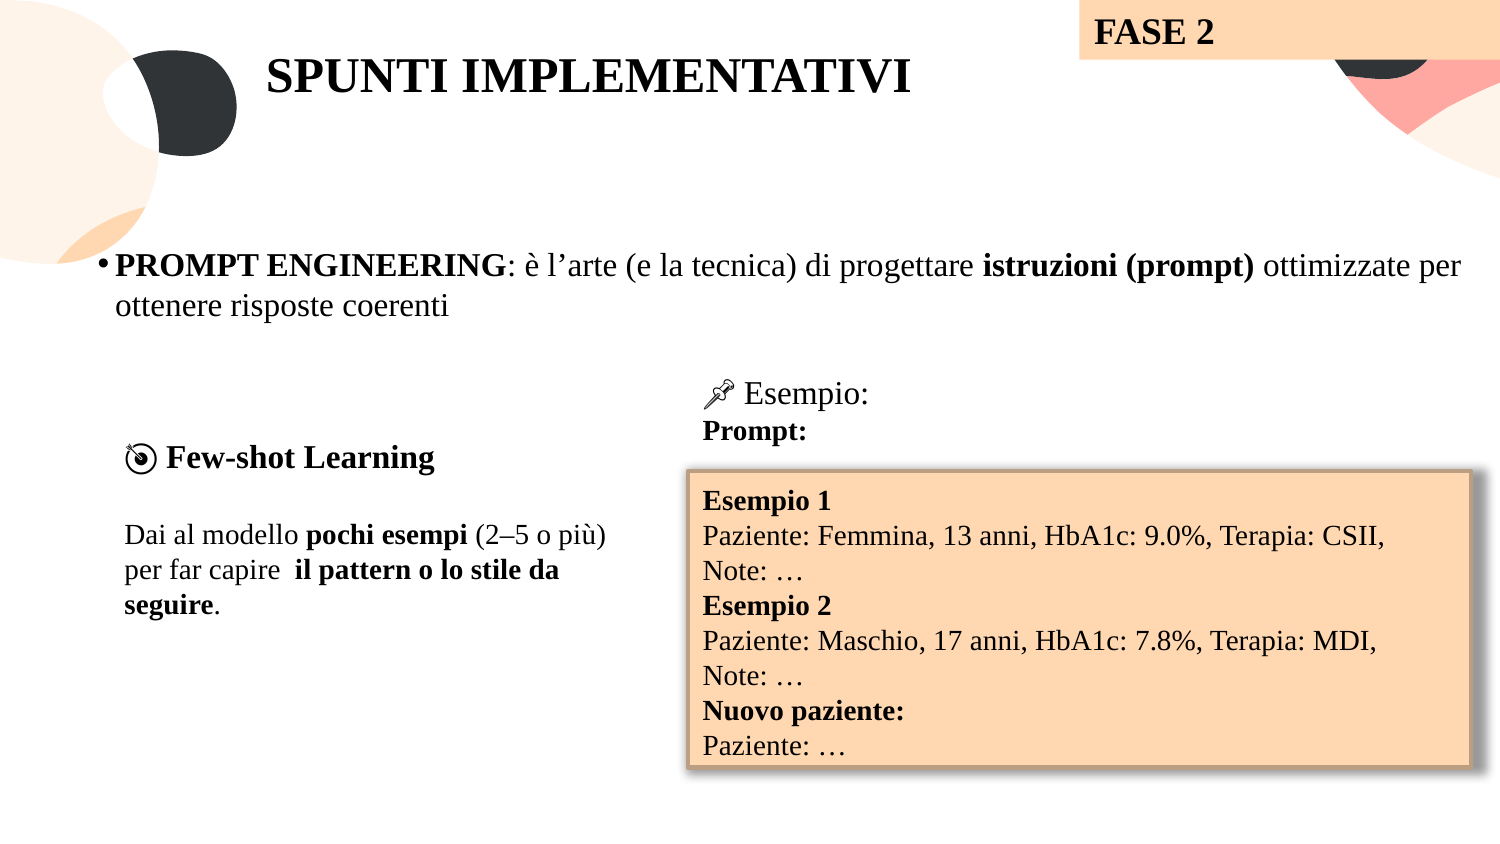

FASE 2
SPUNTI IMPLEMENTATIVI
PROMPT ENGINEERING: è l’arte (e la tecnica) di progettare istruzioni (prompt) ottimizzate per ottenere risposte coerenti

📌 Esempio:
Prompt:
Esempio 1
Paziente: Femmina, 13 anni, HbA1c: 9.0%, Terapia: CSII, Note: …
Esempio 2
Paziente: Maschio, 17 anni, HbA1c: 7.8%, Terapia: MDI, Note: …
Nuovo paziente:
Paziente: …
🎯 Few-shot Learning

Dai al modello pochi esempi (2–5 o più) per far capire  il pattern o lo stile da seguire.